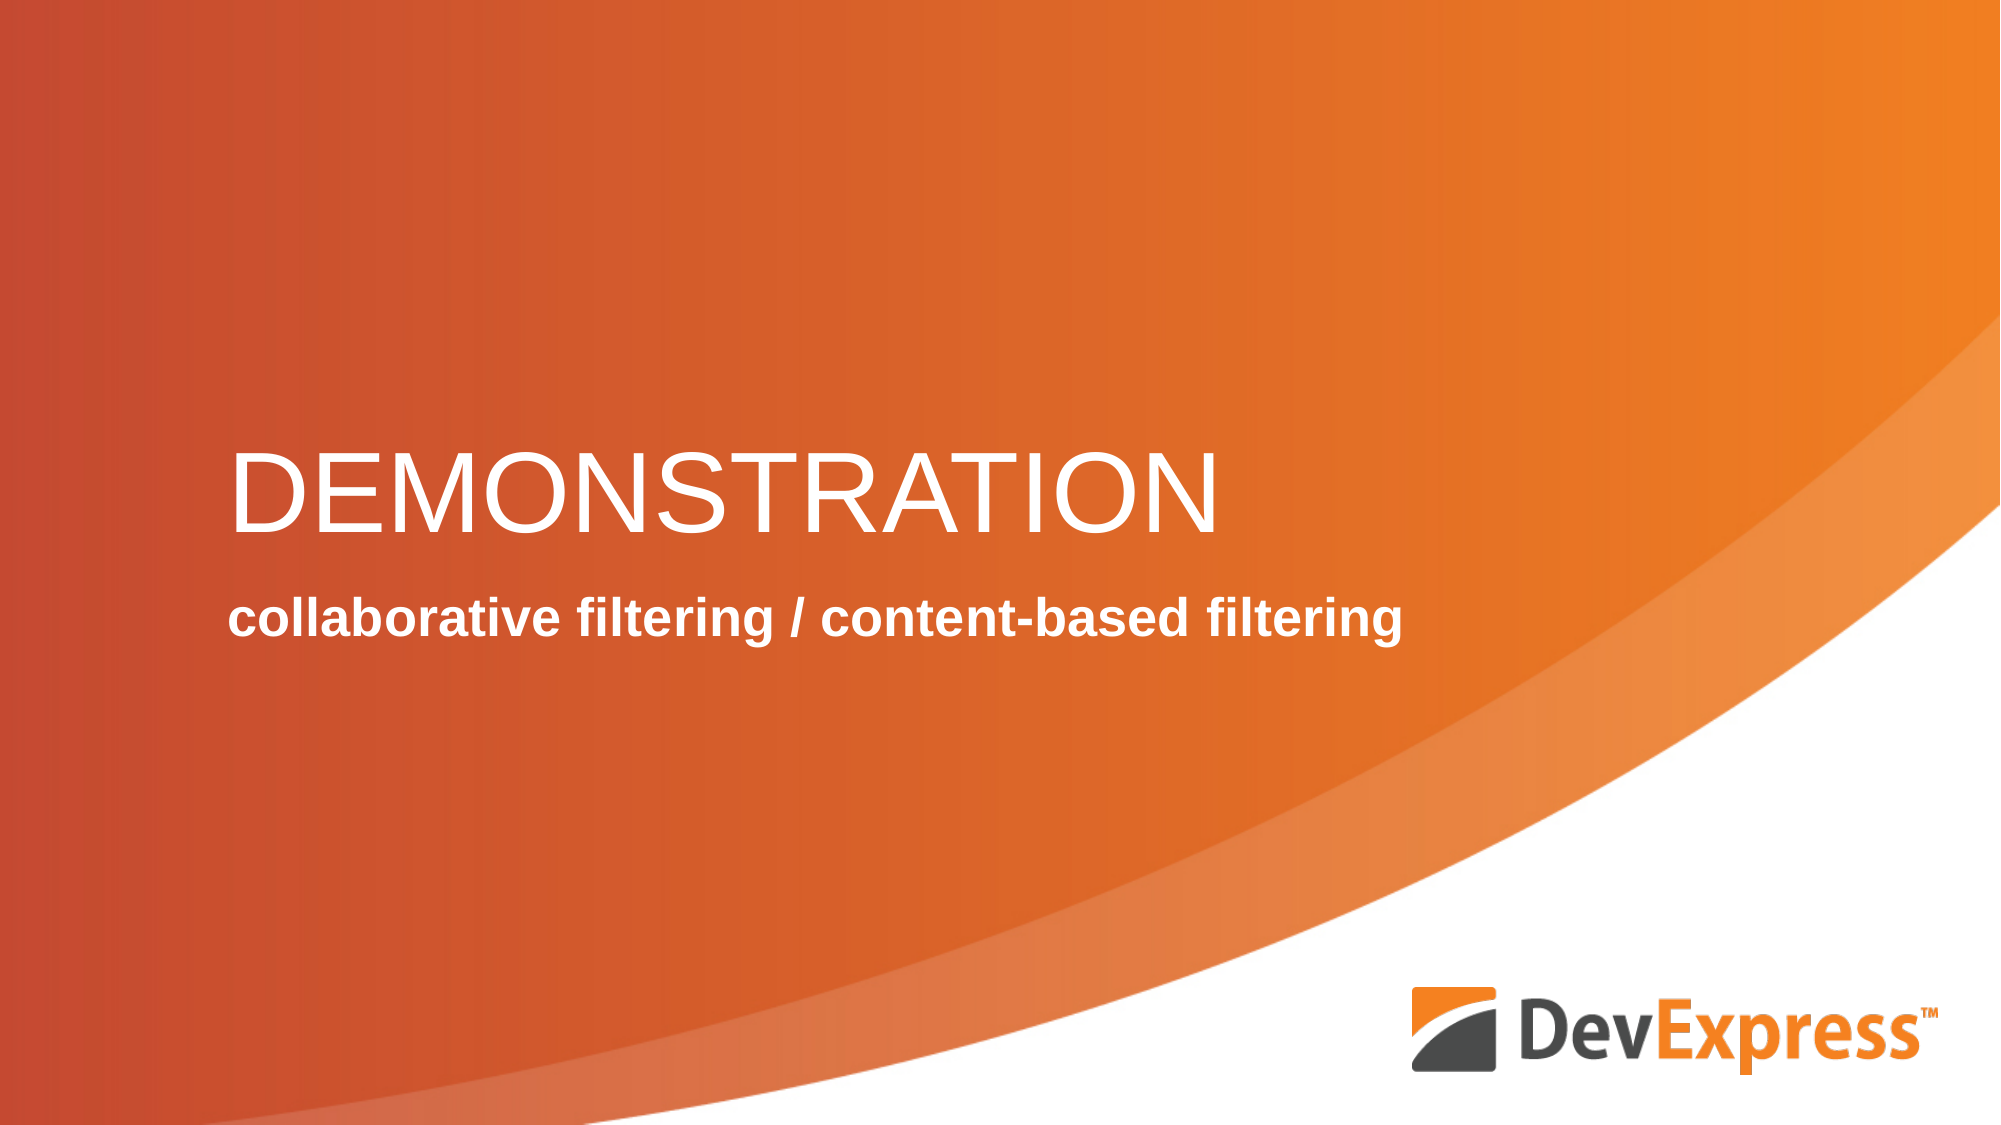

# Demonstration
collaborative filtering / content-based filtering